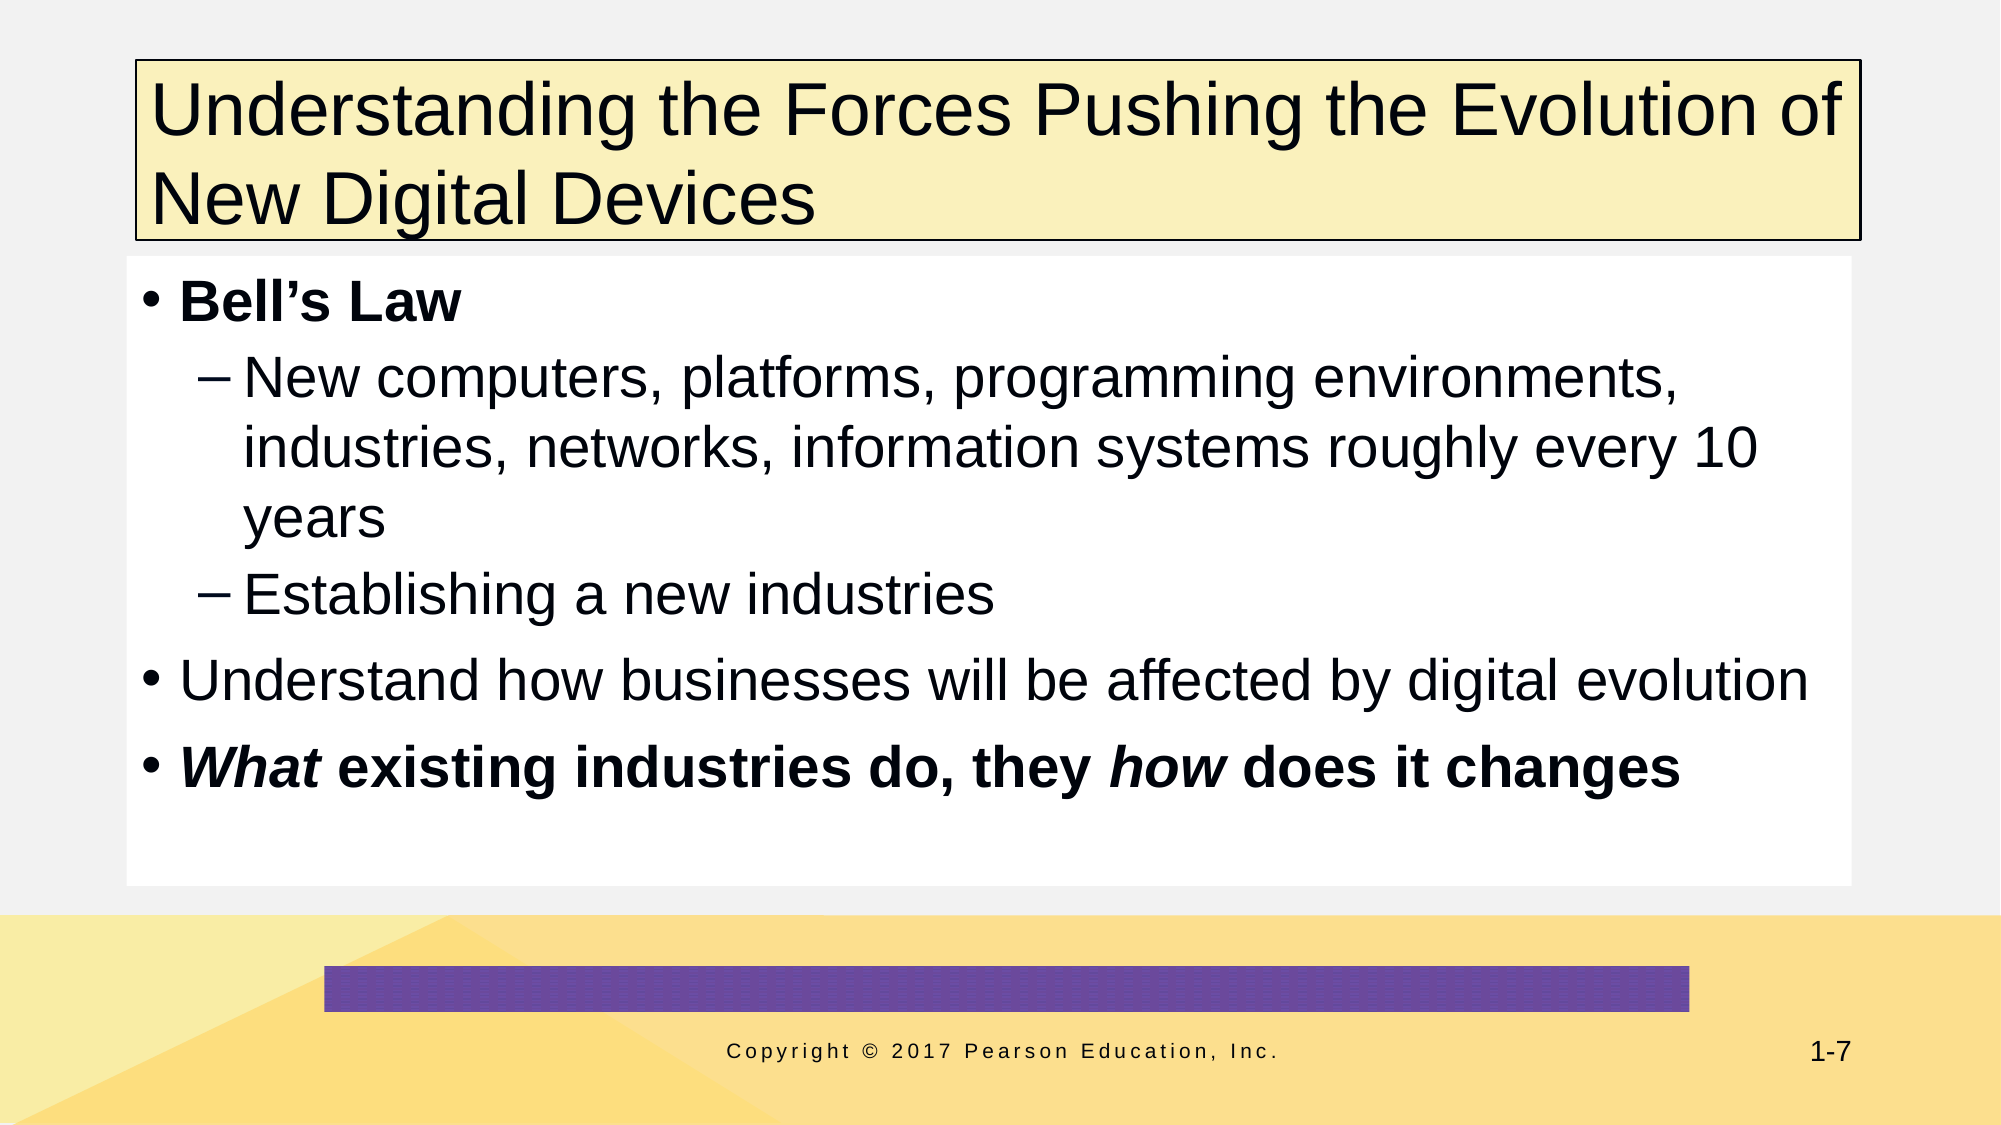

# Understanding the Forces Pushing the Evolution of New Digital Devices
Bell’s Law
New computers, platforms, programming environments, industries, networks, information systems roughly every 10 years
Establishing a new industries
Understand how businesses will be affected by digital evolution
What existing industries do, they how does it changes
Copyright © 2017 Pearson Education, Inc.